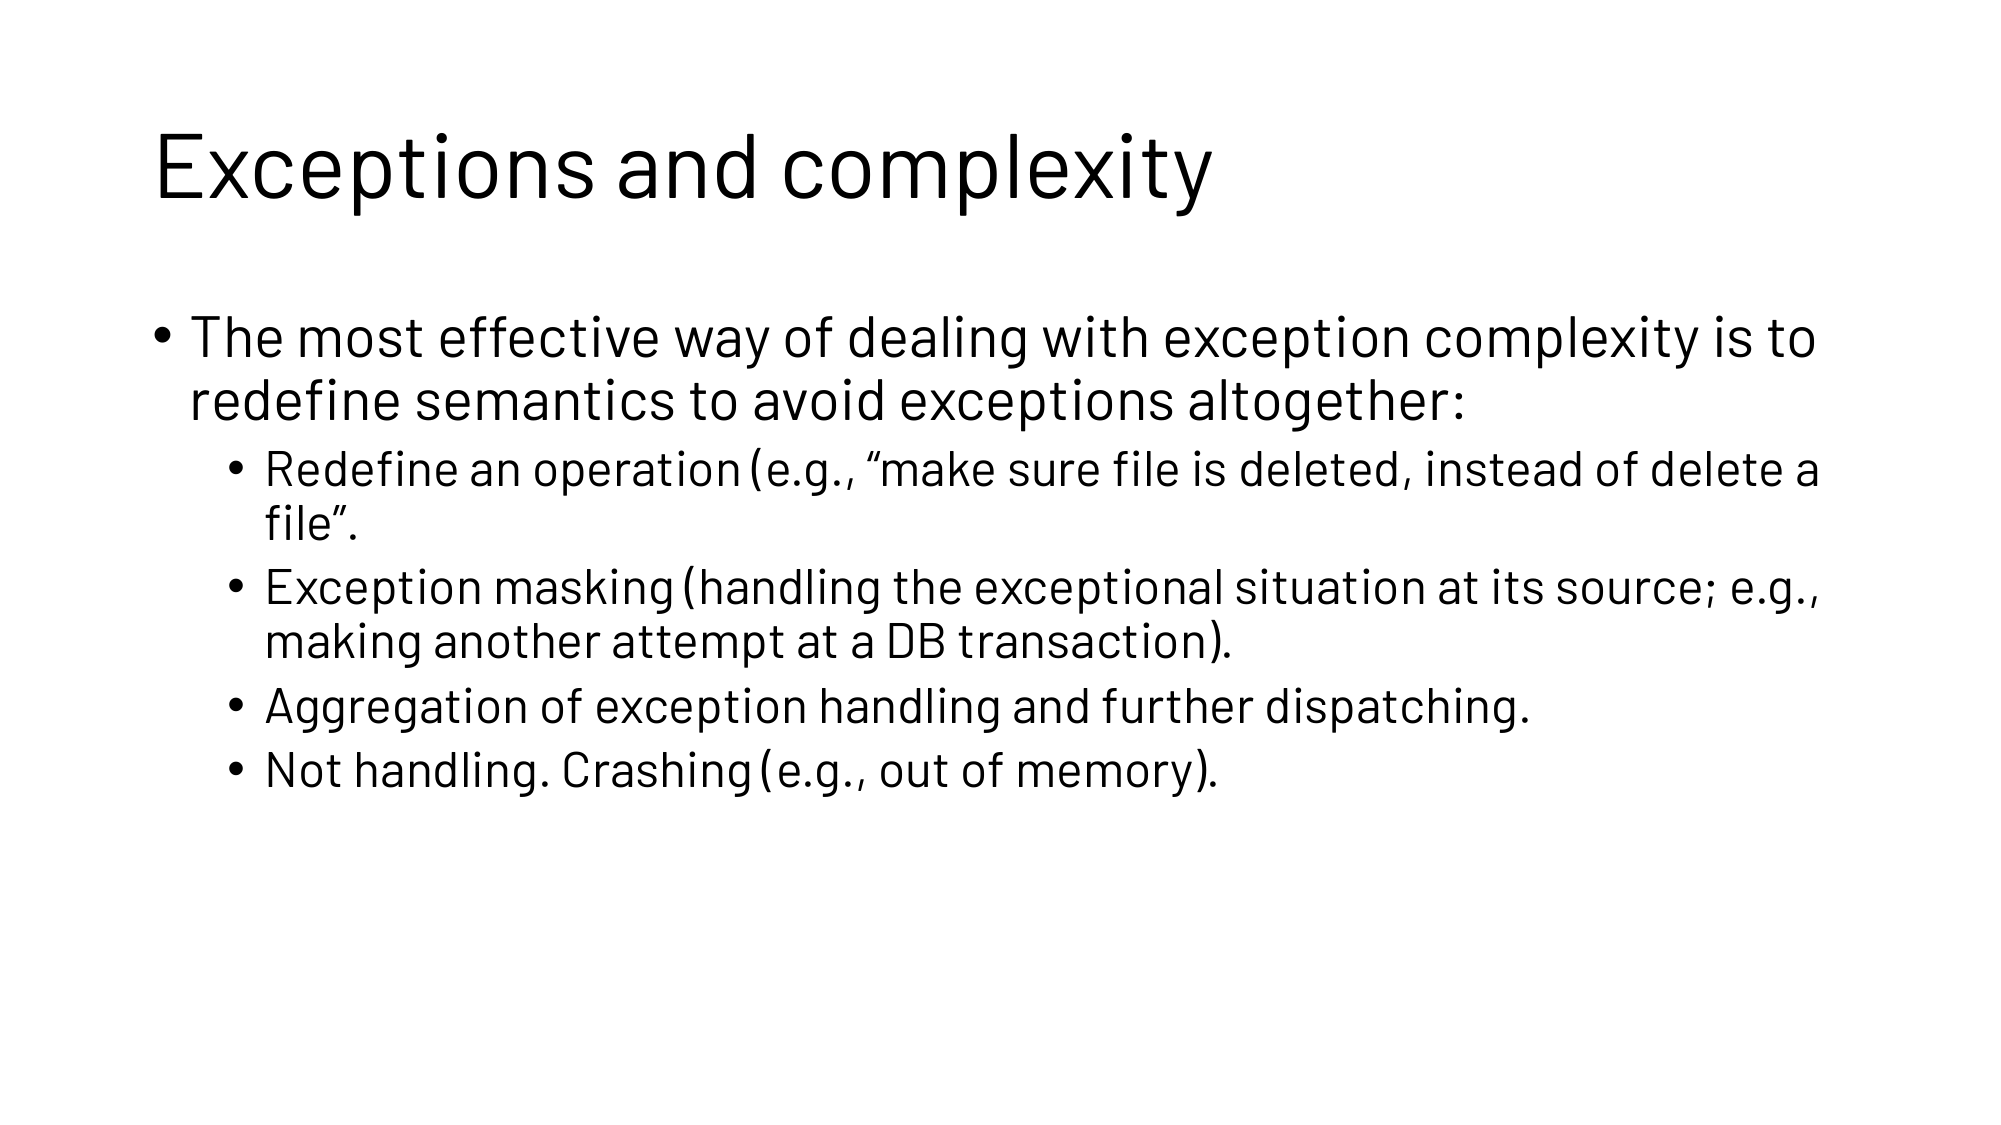

# Exceptions and complexity
The most effective way of dealing with exception complexity is to redefine semantics to avoid exceptions altogether:
Redefine an operation (e.g., “make sure file is deleted, instead of delete a file”.
Exception masking (handling the exceptional situation at its source; e.g., making another attempt at a DB transaction).
Aggregation of exception handling and further dispatching.
Not handling. Crashing (e.g., out of memory).